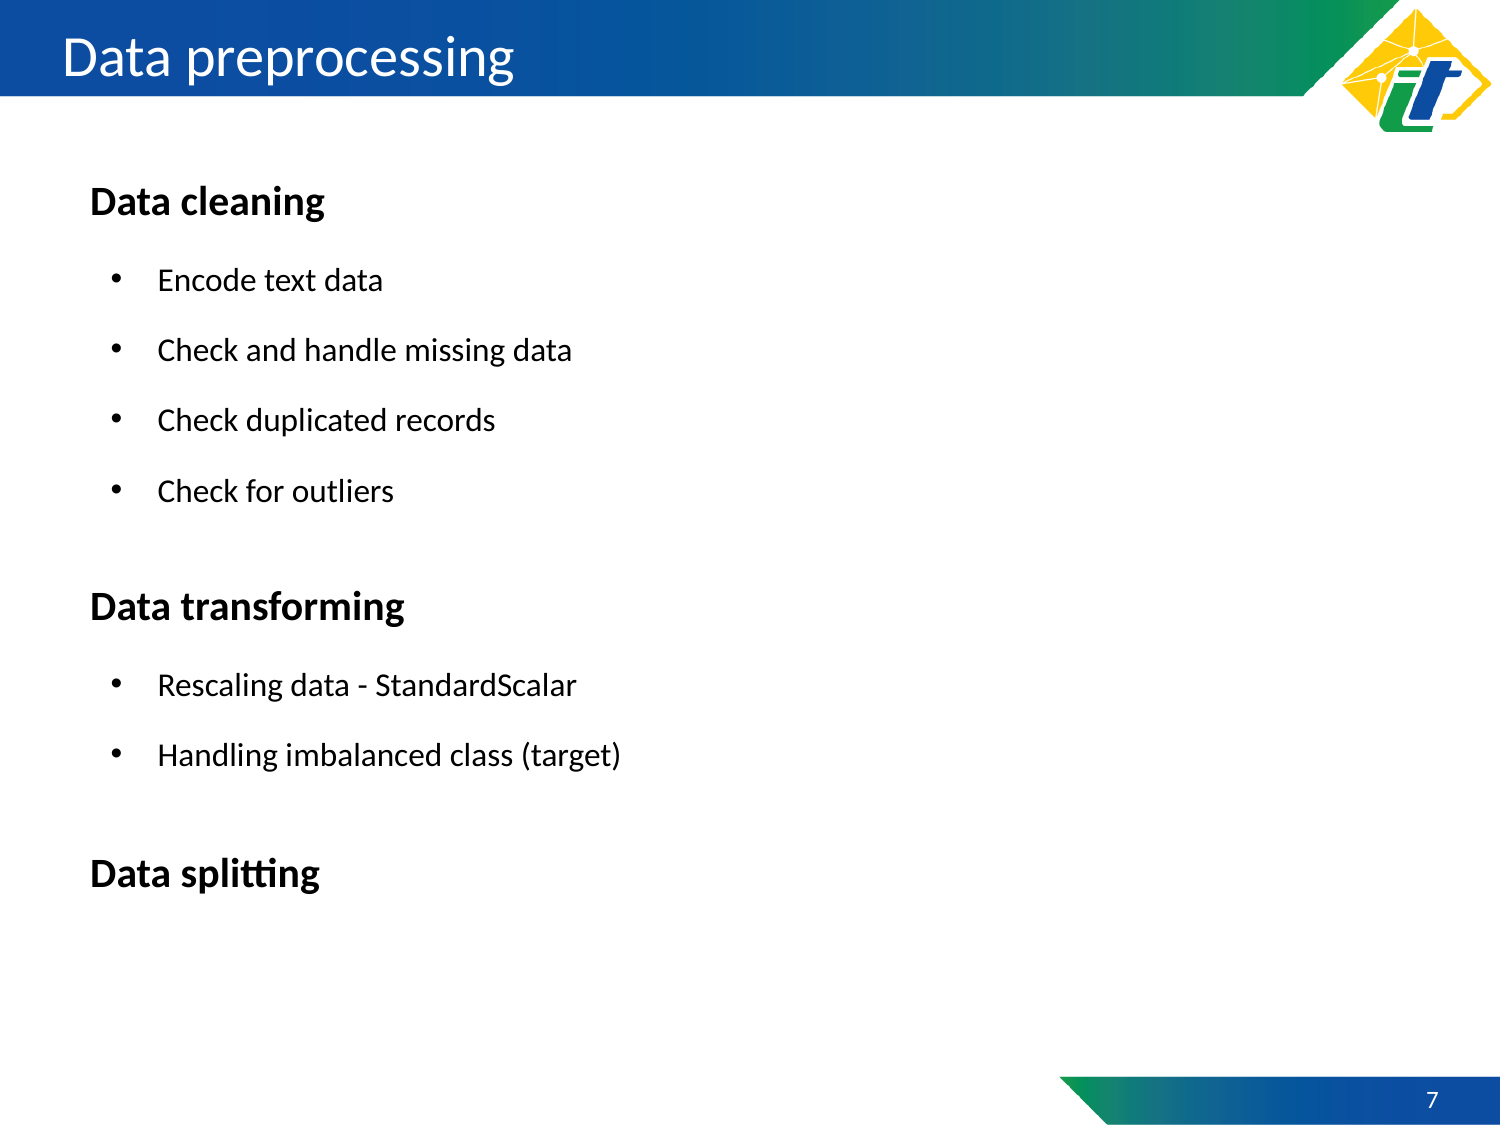

# Data preprocessing
Data cleaning
Encode text data
Check and handle missing data
Check duplicated records
Check for outliers

Data transforming
Rescaling data - StandardScalar
Handling imbalanced class (target)

Data splitting

7